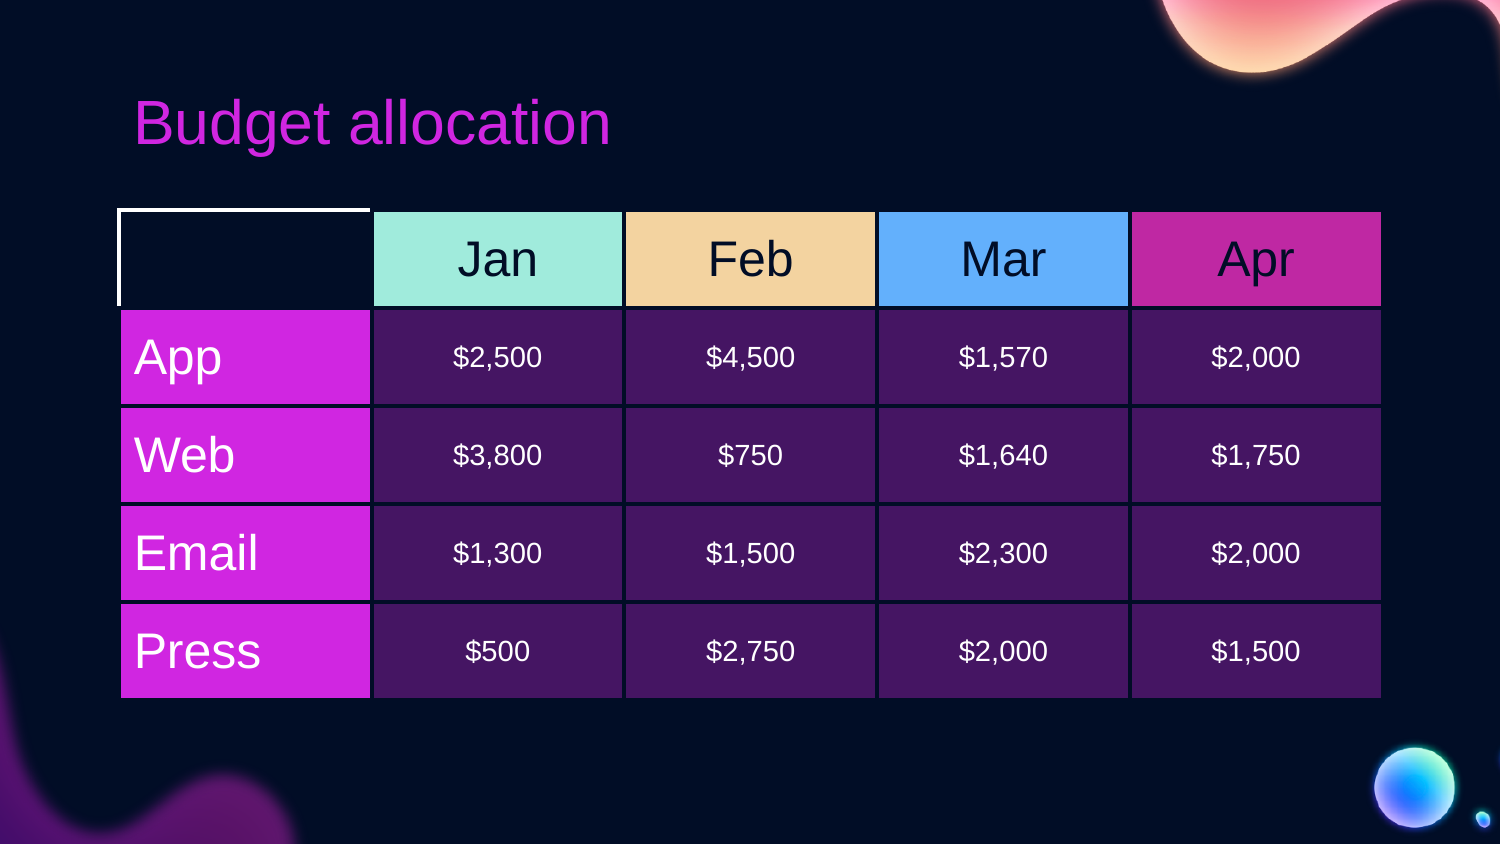

# Budget allocation
|  | Jan | Feb | Mar | Apr |
| --- | --- | --- | --- | --- |
| App | $2,500 | $4,500 | $1,570 | $2,000 |
| Web | $3,800 | $750 | $1,640 | $1,750 |
| Email | $1,300 | $1,500 | $2,300 | $2,000 |
| Press | $500 | $2,750 | $2,000 | $1,500 |